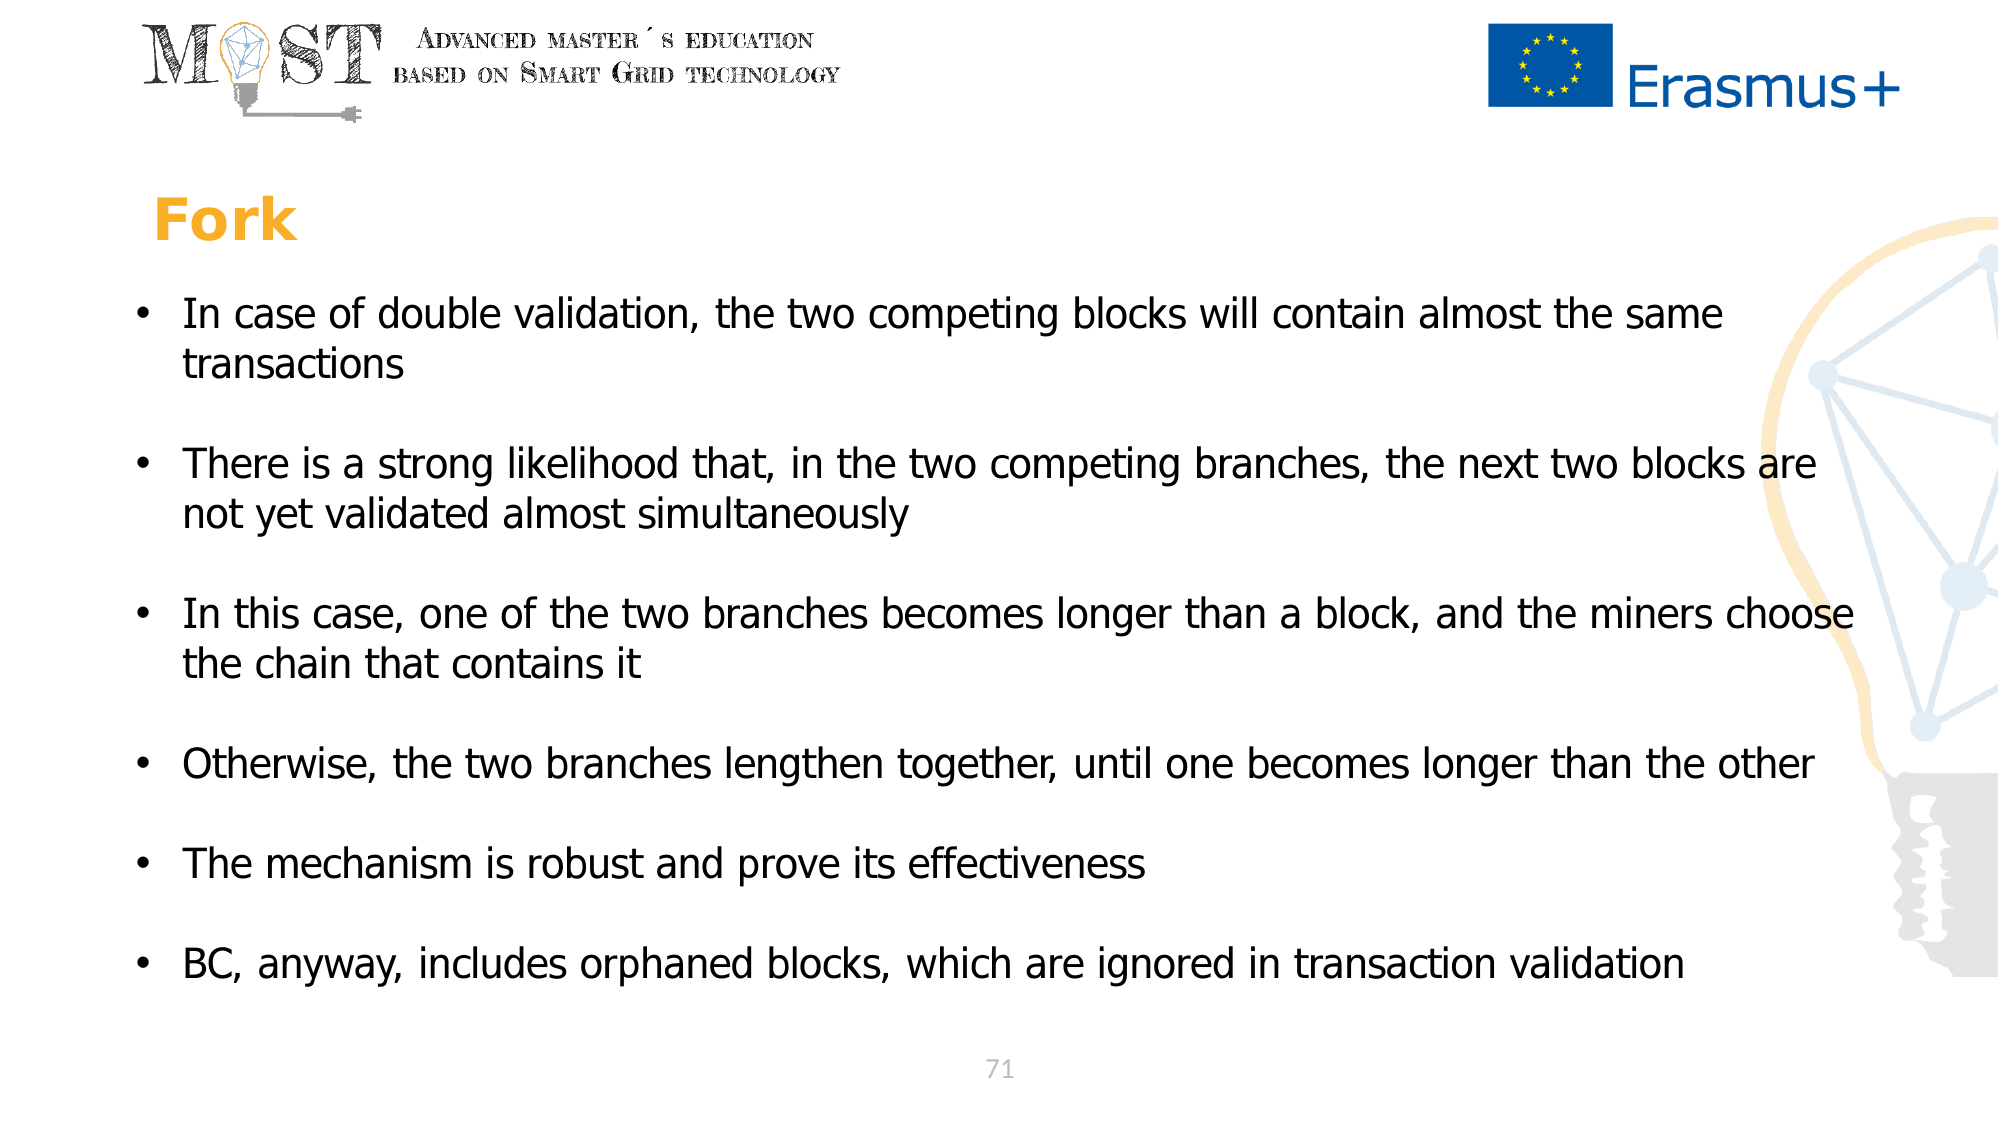

# Fork
In case of double validation, the two competing blocks will contain almost the same transactions

There is a strong likelihood that, in the two competing branches, the next two blocks are not yet validated almost simultaneously

In this case, one of the two branches becomes longer than a block, and the miners choose the chain that contains it

Otherwise, the two branches lengthen together, until one becomes longer than the other

The mechanism is robust and prove its effectiveness

BC, anyway, includes orphaned blocks, which are ignored in transaction validation
71